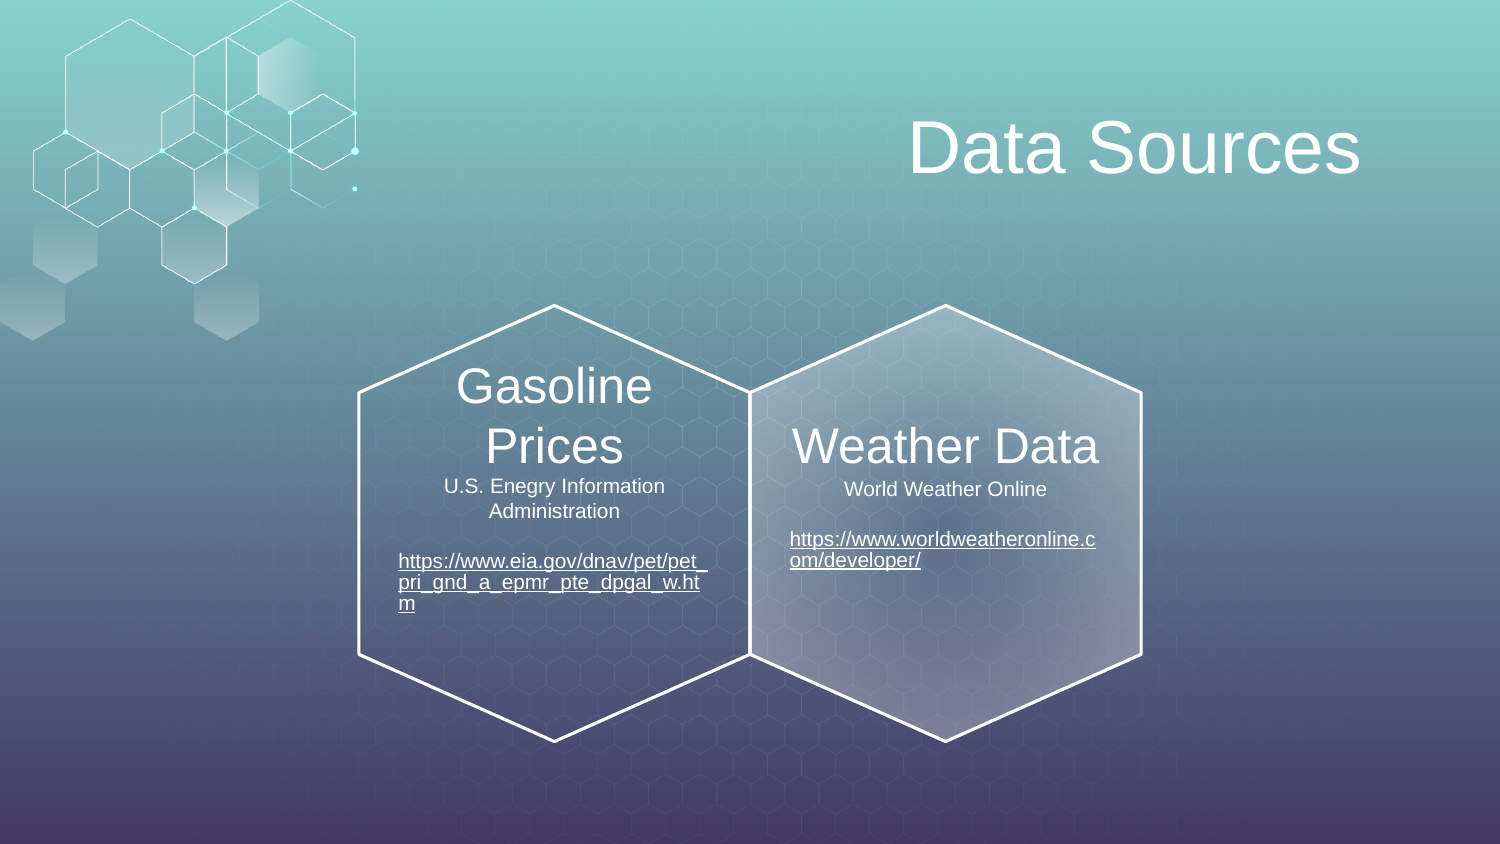

# Data Sources

Gasoline Prices
Weather Data
U.S. Enegry Information Administration

https://www.eia.gov/dnav/pet/pet_pri_gnd_a_epmr_pte_dpgal_w.htm
World Weather Online

https://www.worldweatheronline.com/developer/